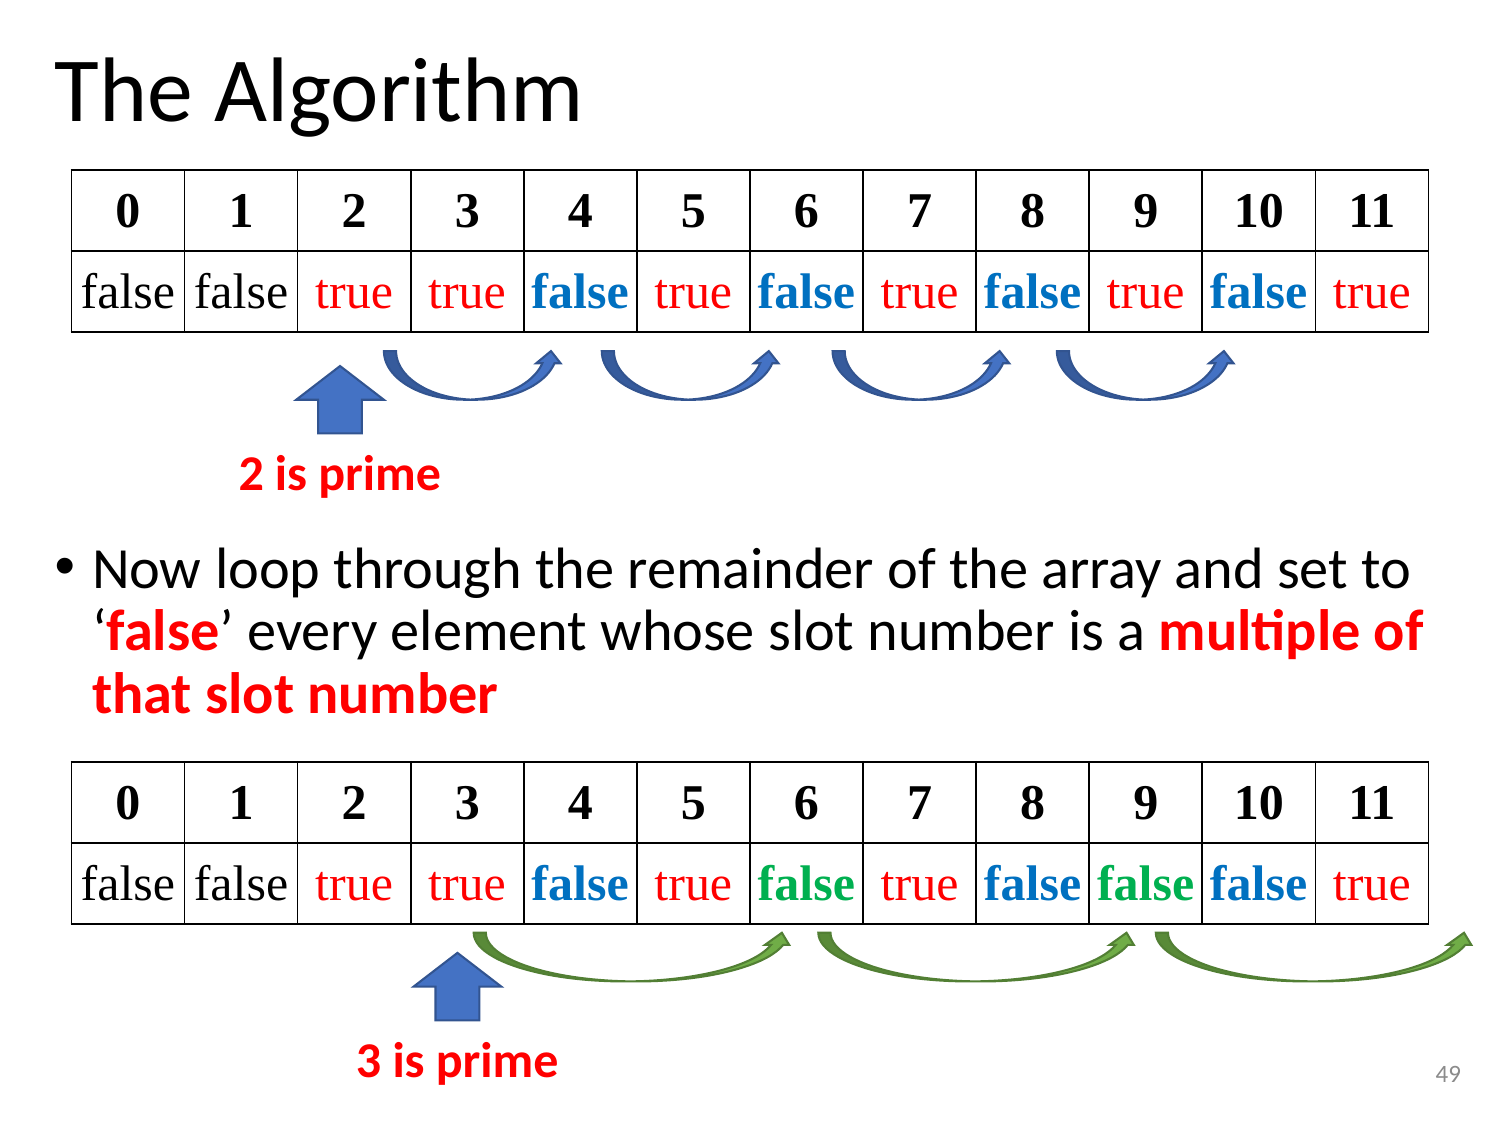

# The Algorithm
| 0 | 1 | 2 | 3 | 4 | 5 | 6 | 7 | 8 | 9 | 10 | 11 |
| --- | --- | --- | --- | --- | --- | --- | --- | --- | --- | --- | --- |
| false | false | true | true | false | true | false | true | false | true | false | true |

Now loop through the remainder of the array and set to ‘false’ every element whose slot number is a multiple of that slot number

2 is prime
| 0 | 1 | 2 | 3 | 4 | 5 | 6 | 7 | 8 | 9 | 10 | 11 |
| --- | --- | --- | --- | --- | --- | --- | --- | --- | --- | --- | --- |
| false | false | true | true | false | true | false | true | false | false | false | true |

3 is prime
49